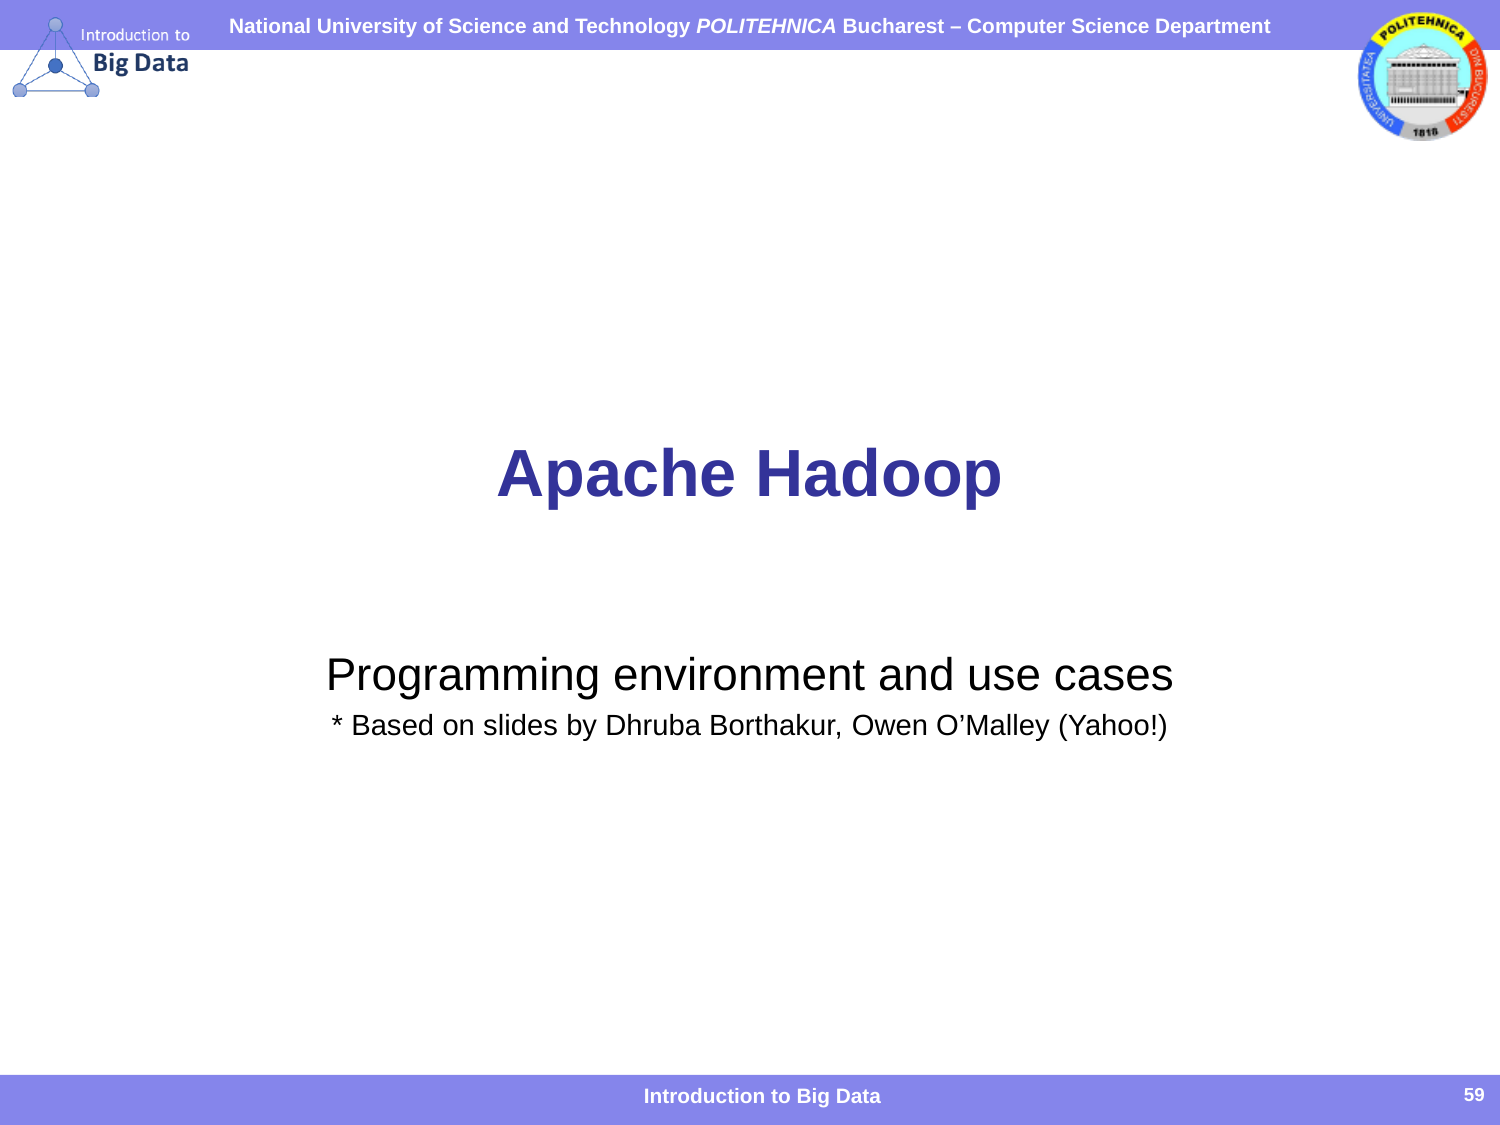

# Apache Hadoop
Programming environment and use cases
* Based on slides by Dhruba Borthakur, Owen O’Malley (Yahoo!)
Introduction to Big Data
59